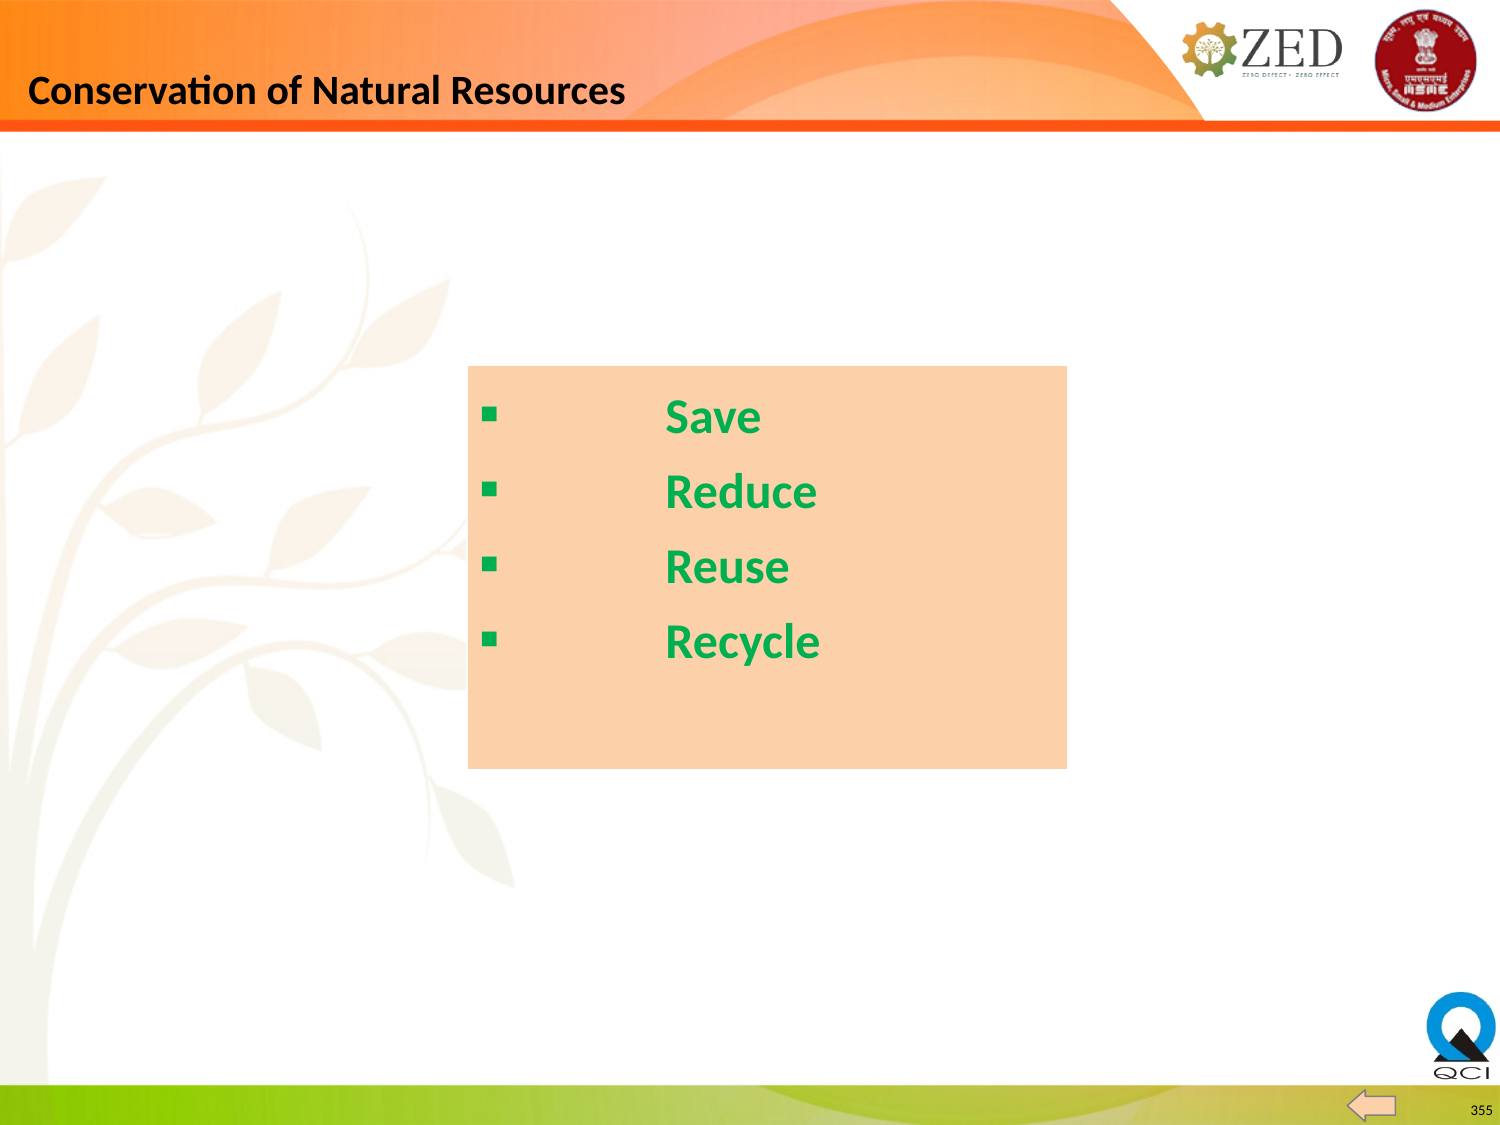

# Conservation of Natural Resources
| Save Reduce Reuse Recycle |
| --- |